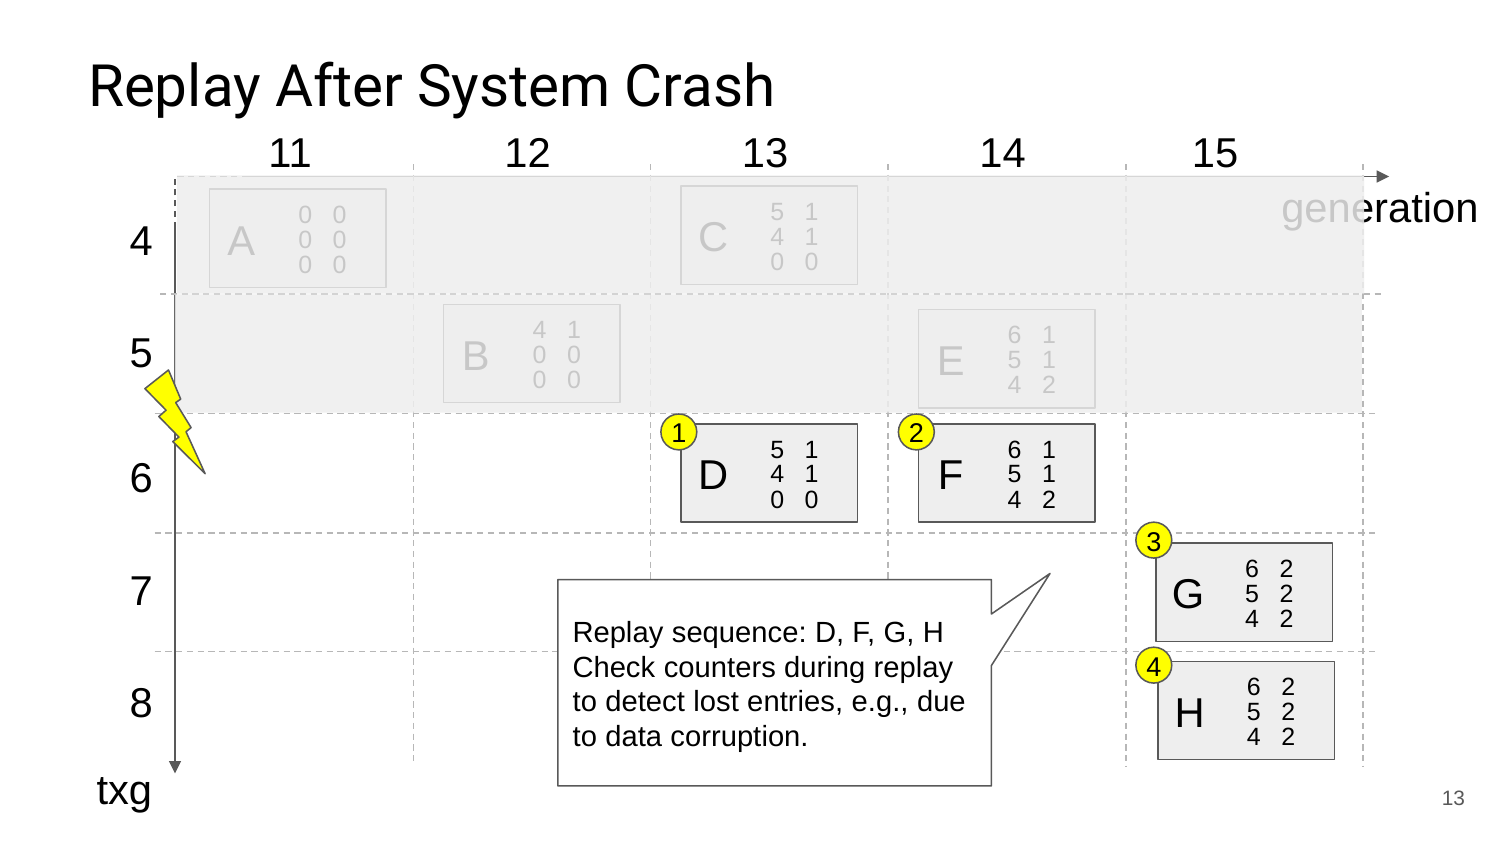

Replay After System Crash
11
12
13
14
15

5
1
C
4
1
0
0

0
0
A
0
0
0
0
generation
4

4
1
B
0
0
0
0

6
1
E
5
1
4
2
5

1
2

5
1
D
4
1
0
0

6
1
F
5
1
4
2
6
3

6
2
G
5
2
4
2
7
Replay sequence: D, F, G, H
Check counters during replay to detect lost entries, e.g., due to data corruption.
4

6
2
H
5
2
4
2
8
13
txg